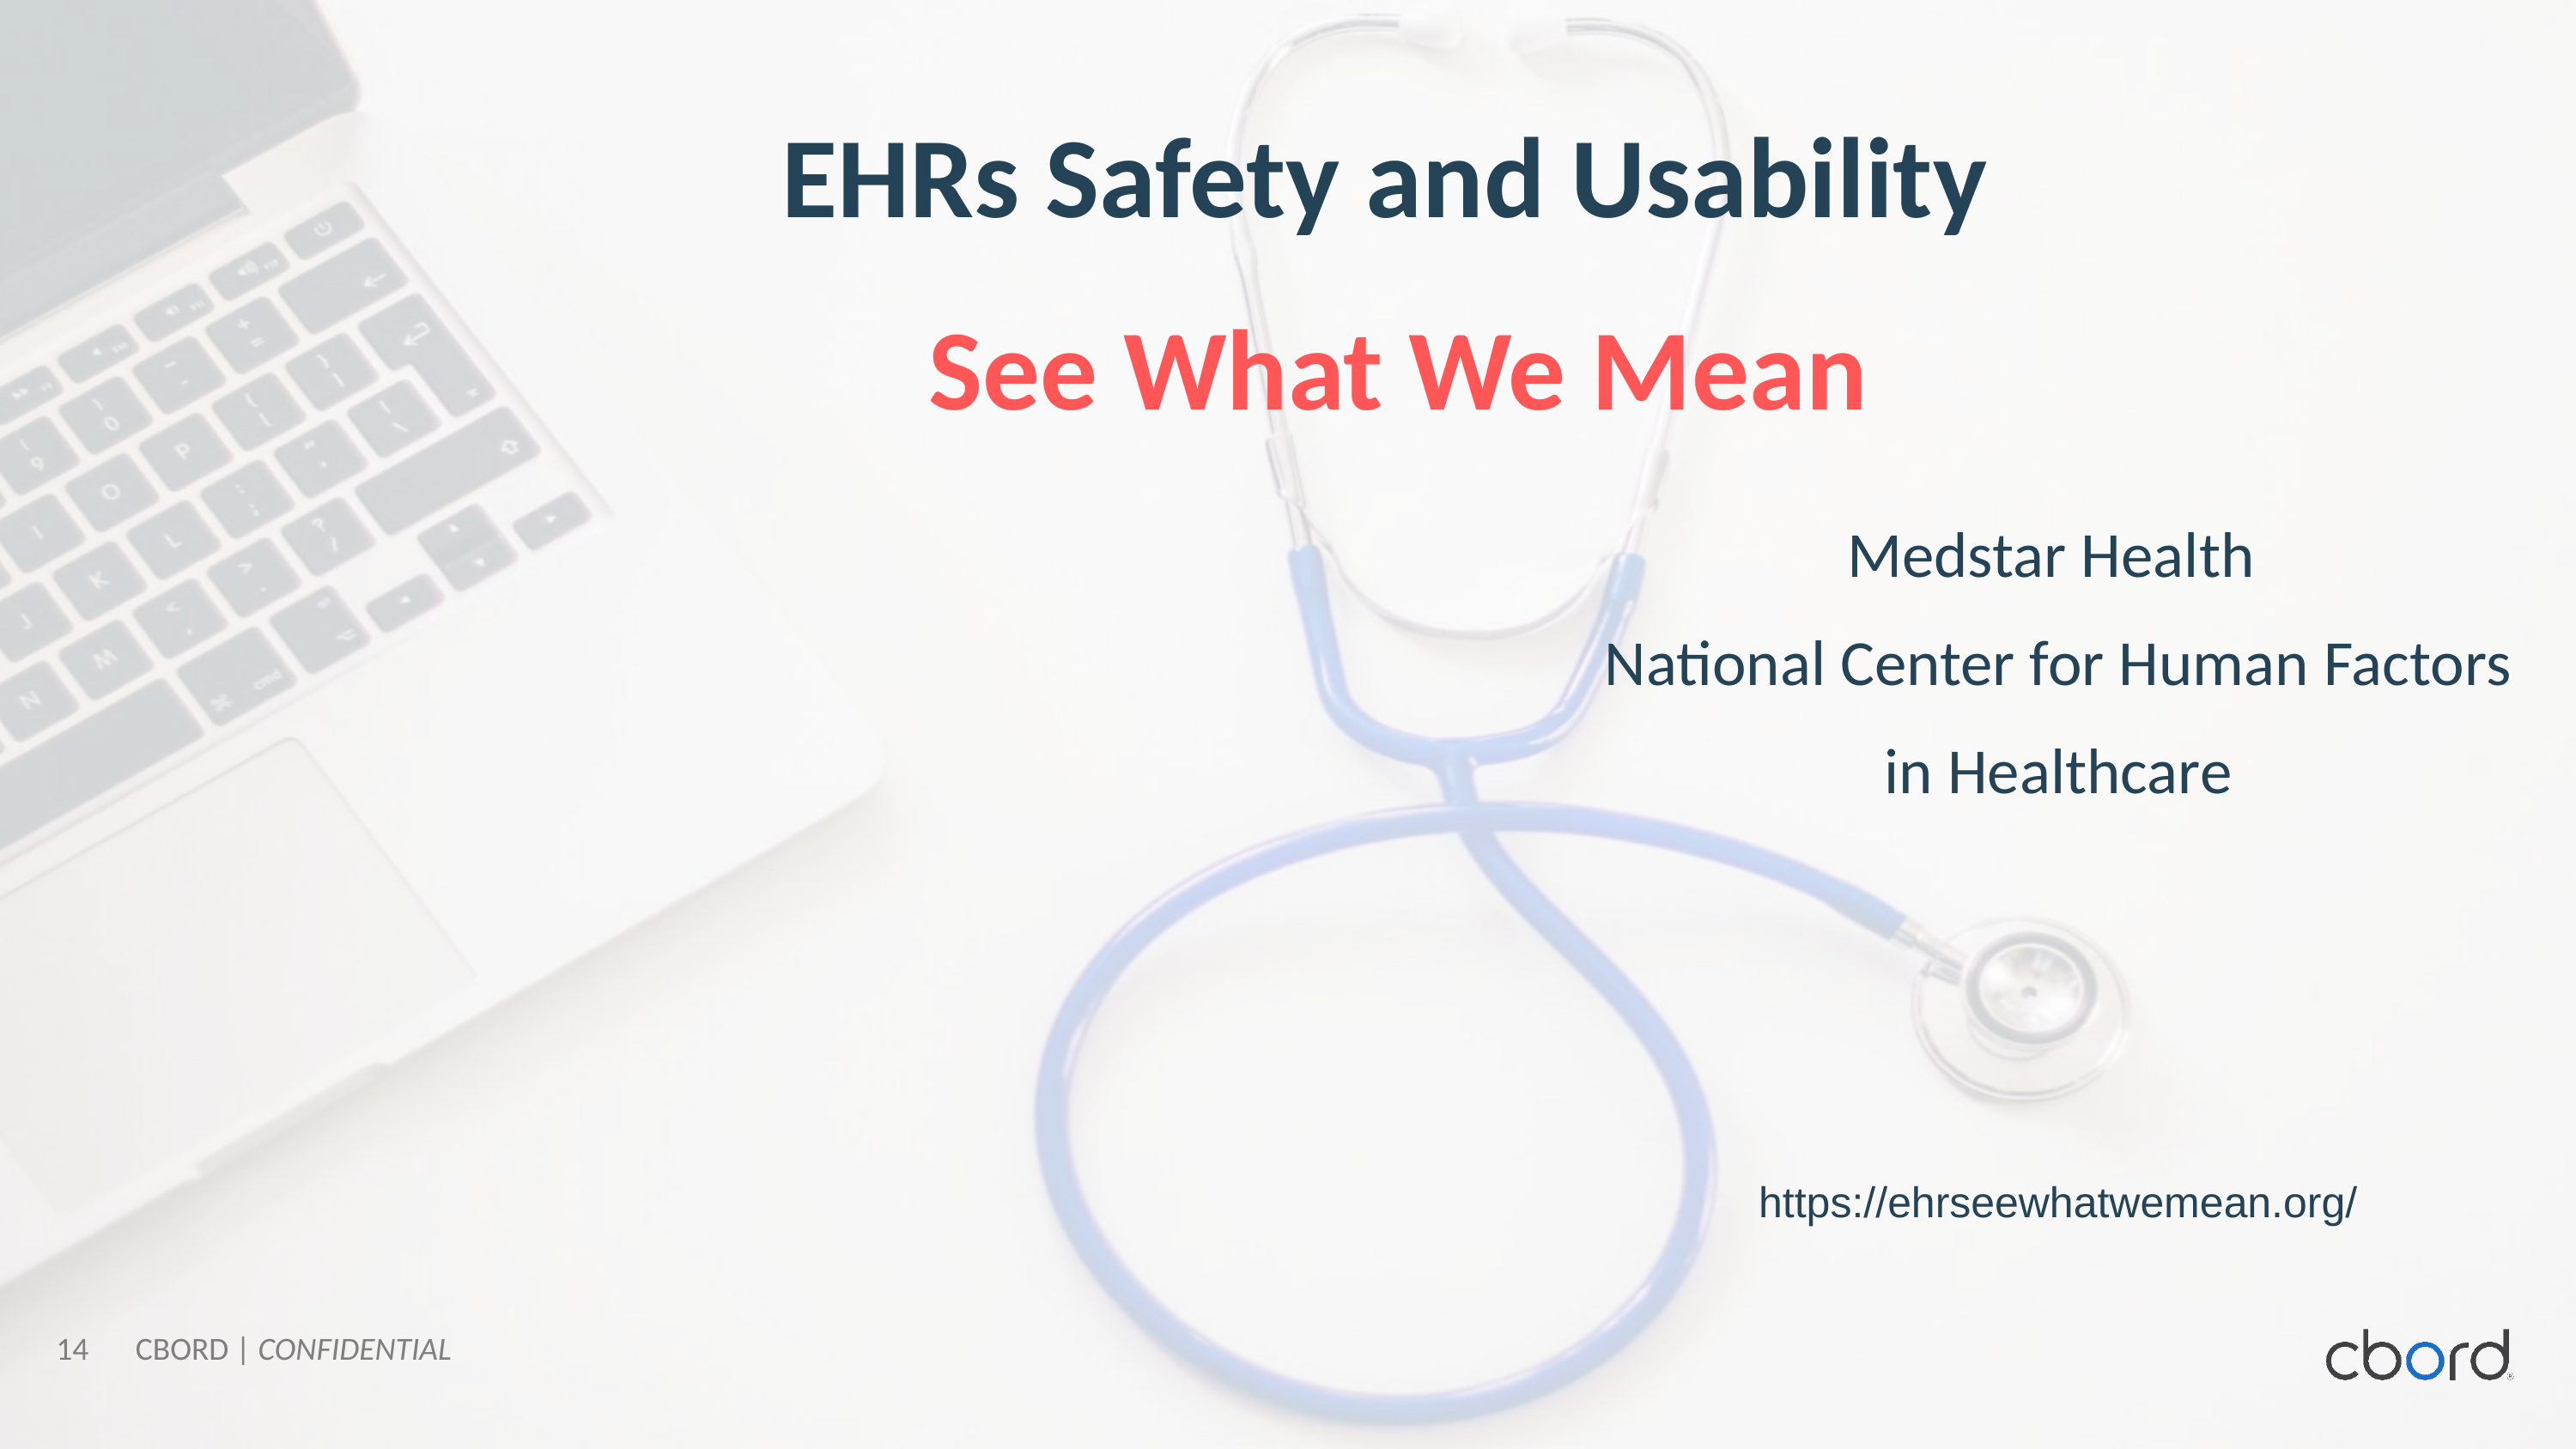

EHRs Safety and Usability
See What We Mean

Medstar Health
National Center for Human Factors in Healthcare

https://ehrseewhatwemean.org/